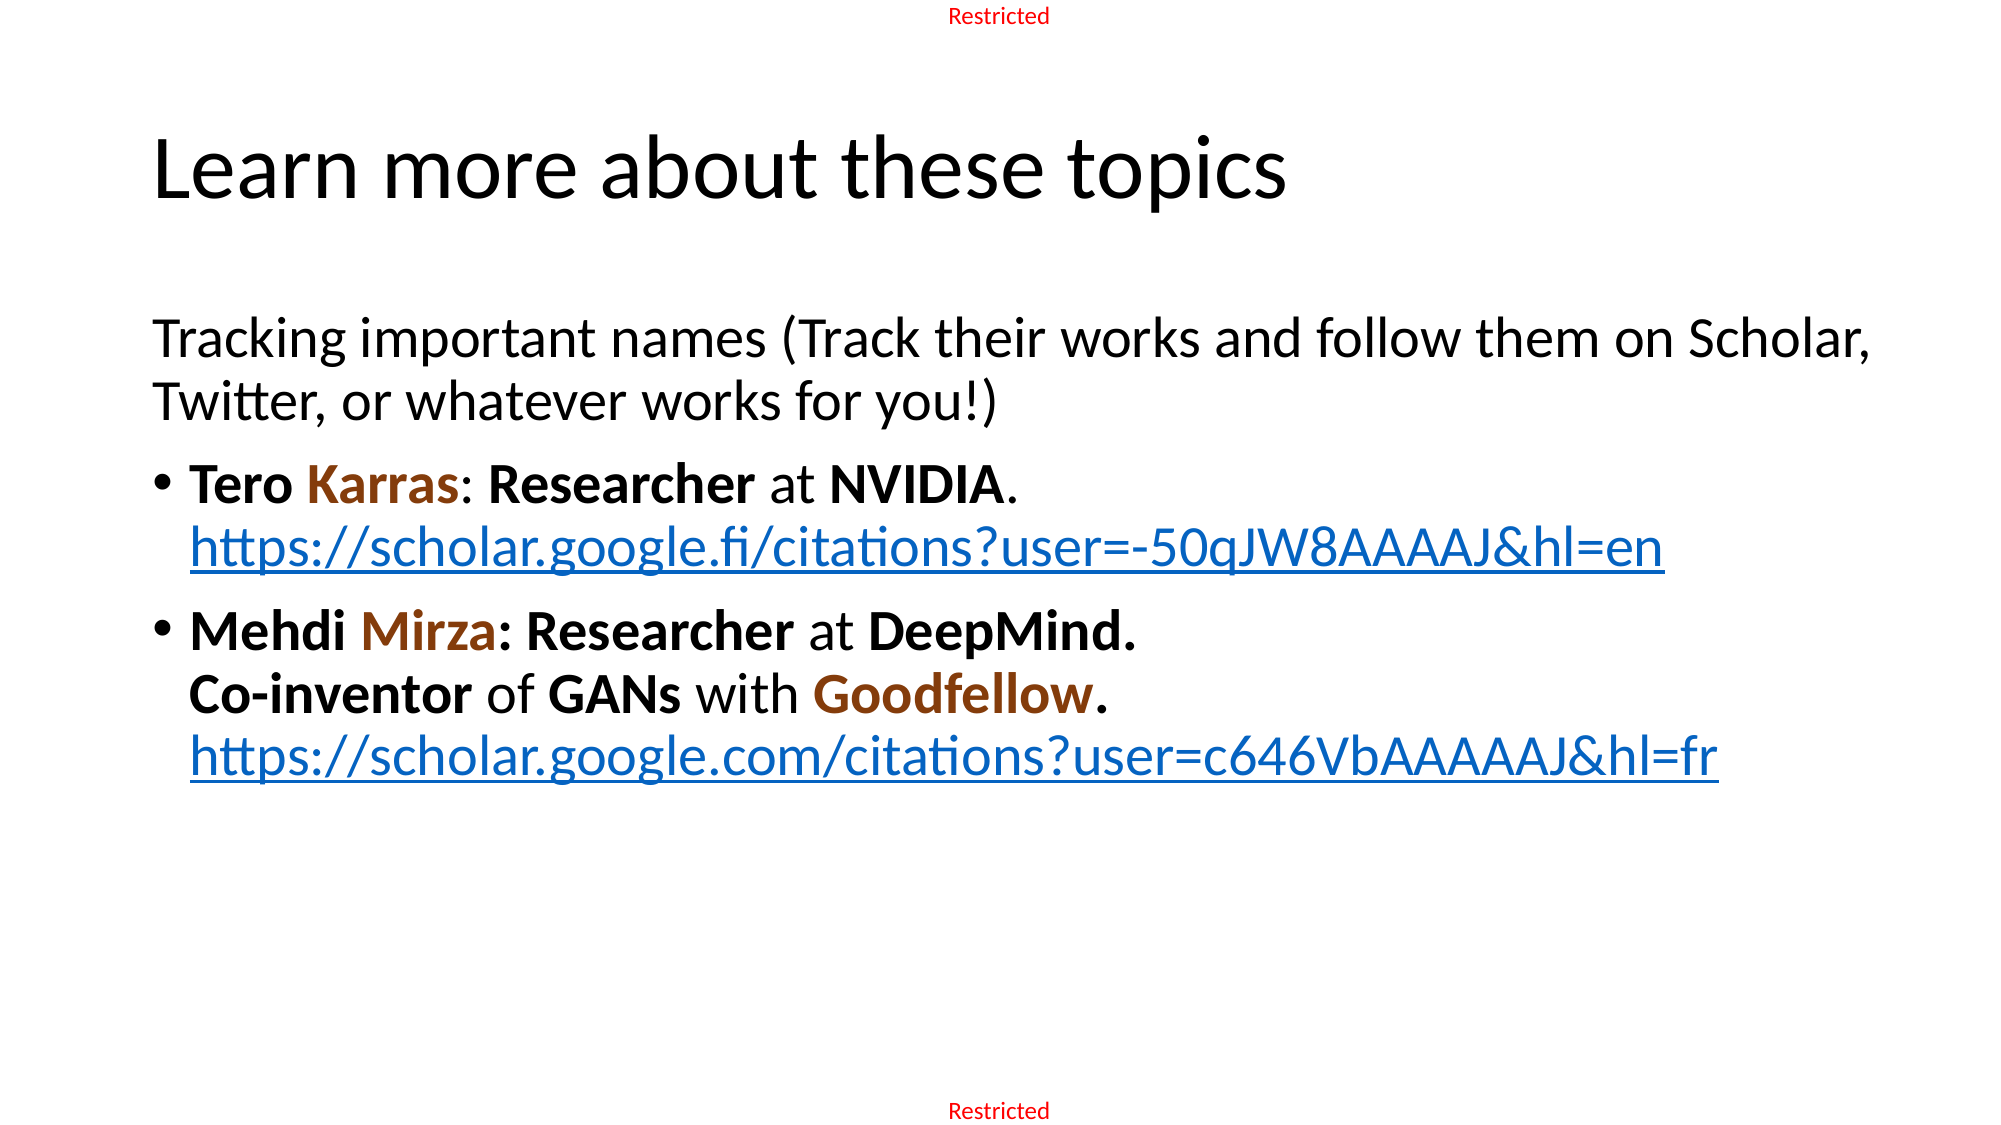

# Learn more about these topics
Tracking important names (Track their works and follow them on Scholar, Twitter, or whatever works for you!)
Tero Karras: Researcher at NVIDIA.
https://scholar.google.fi/citations?user=-50qJW8AAAAJ&hl=en
Mehdi Mirza: Researcher at DeepMind.
Co-inventor of GANs with Goodfellow.
https://scholar.google.com/citations?user=c646VbAAAAAJ&hl=fr